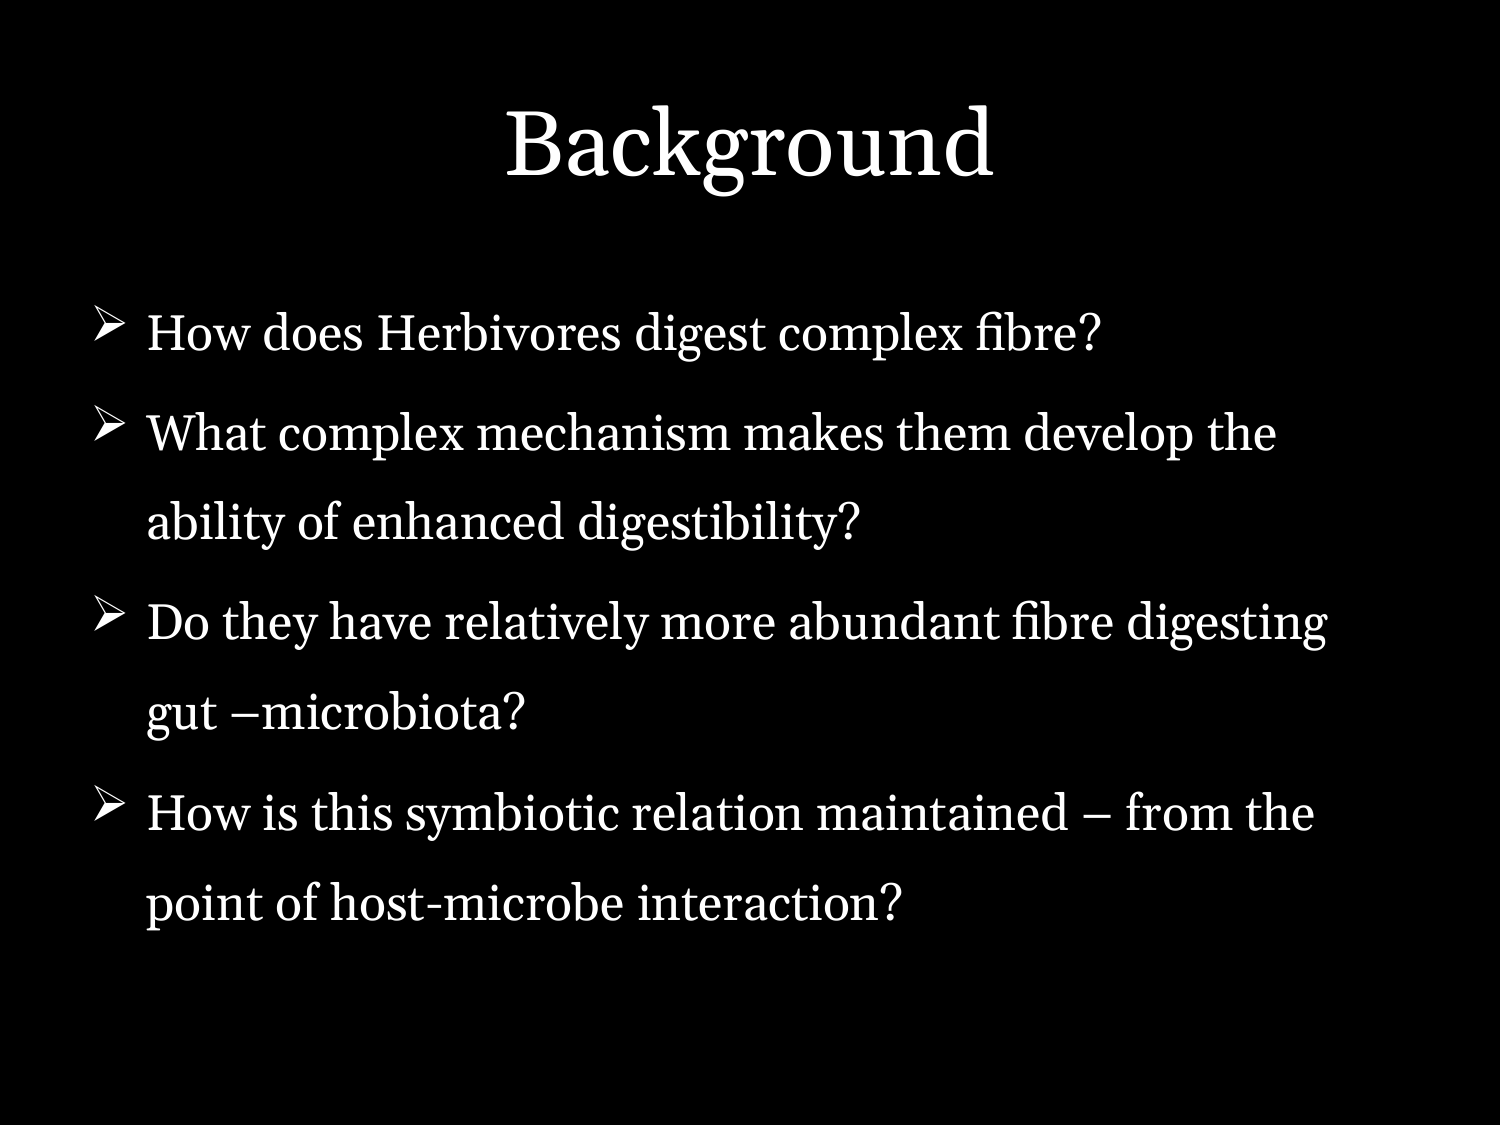

# Background
How does Herbivores digest complex fibre?
What complex mechanism makes them develop the ability of enhanced digestibility?
Do they have relatively more abundant fibre digesting gut –microbiota?
How is this symbiotic relation maintained – from the point of host-microbe interaction?